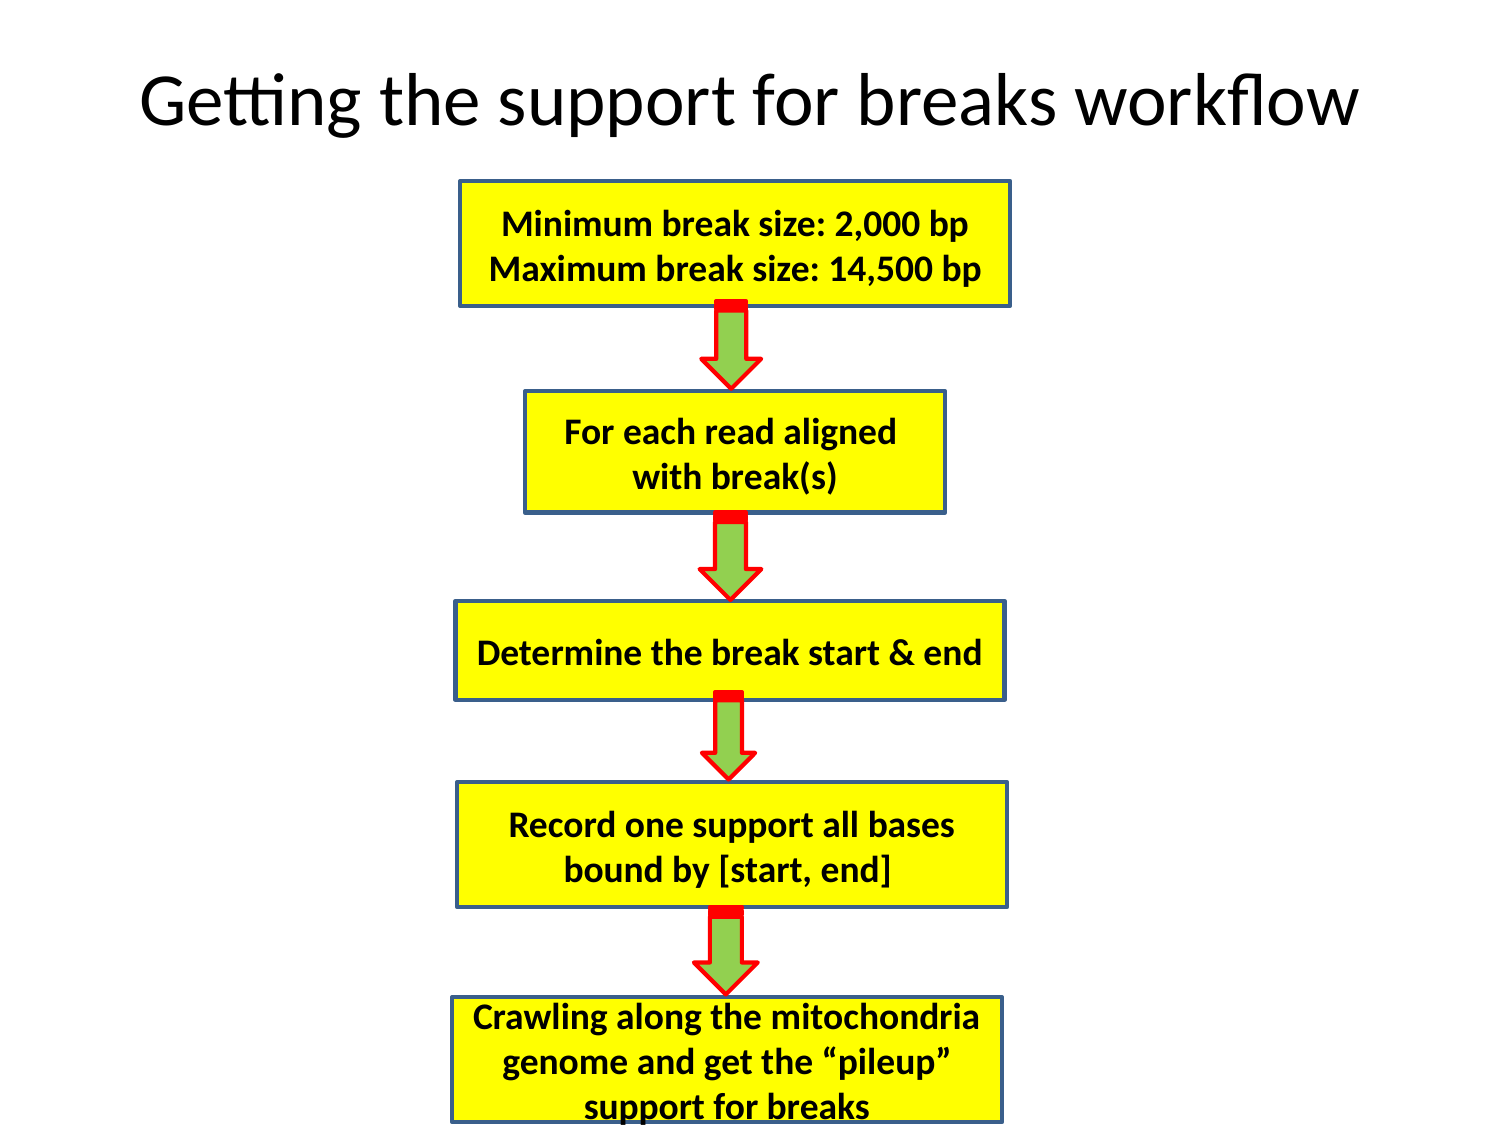

# Getting the support for breaks workflow
Minimum break size: 2,000 bp
Maximum break size: 14,500 bp

For each read aligned
with break(s)

Determine the break start & end

Record one support all bases bound by [start, end]

Crawling along the mitochondria genome and get the “pileup” support for breaks